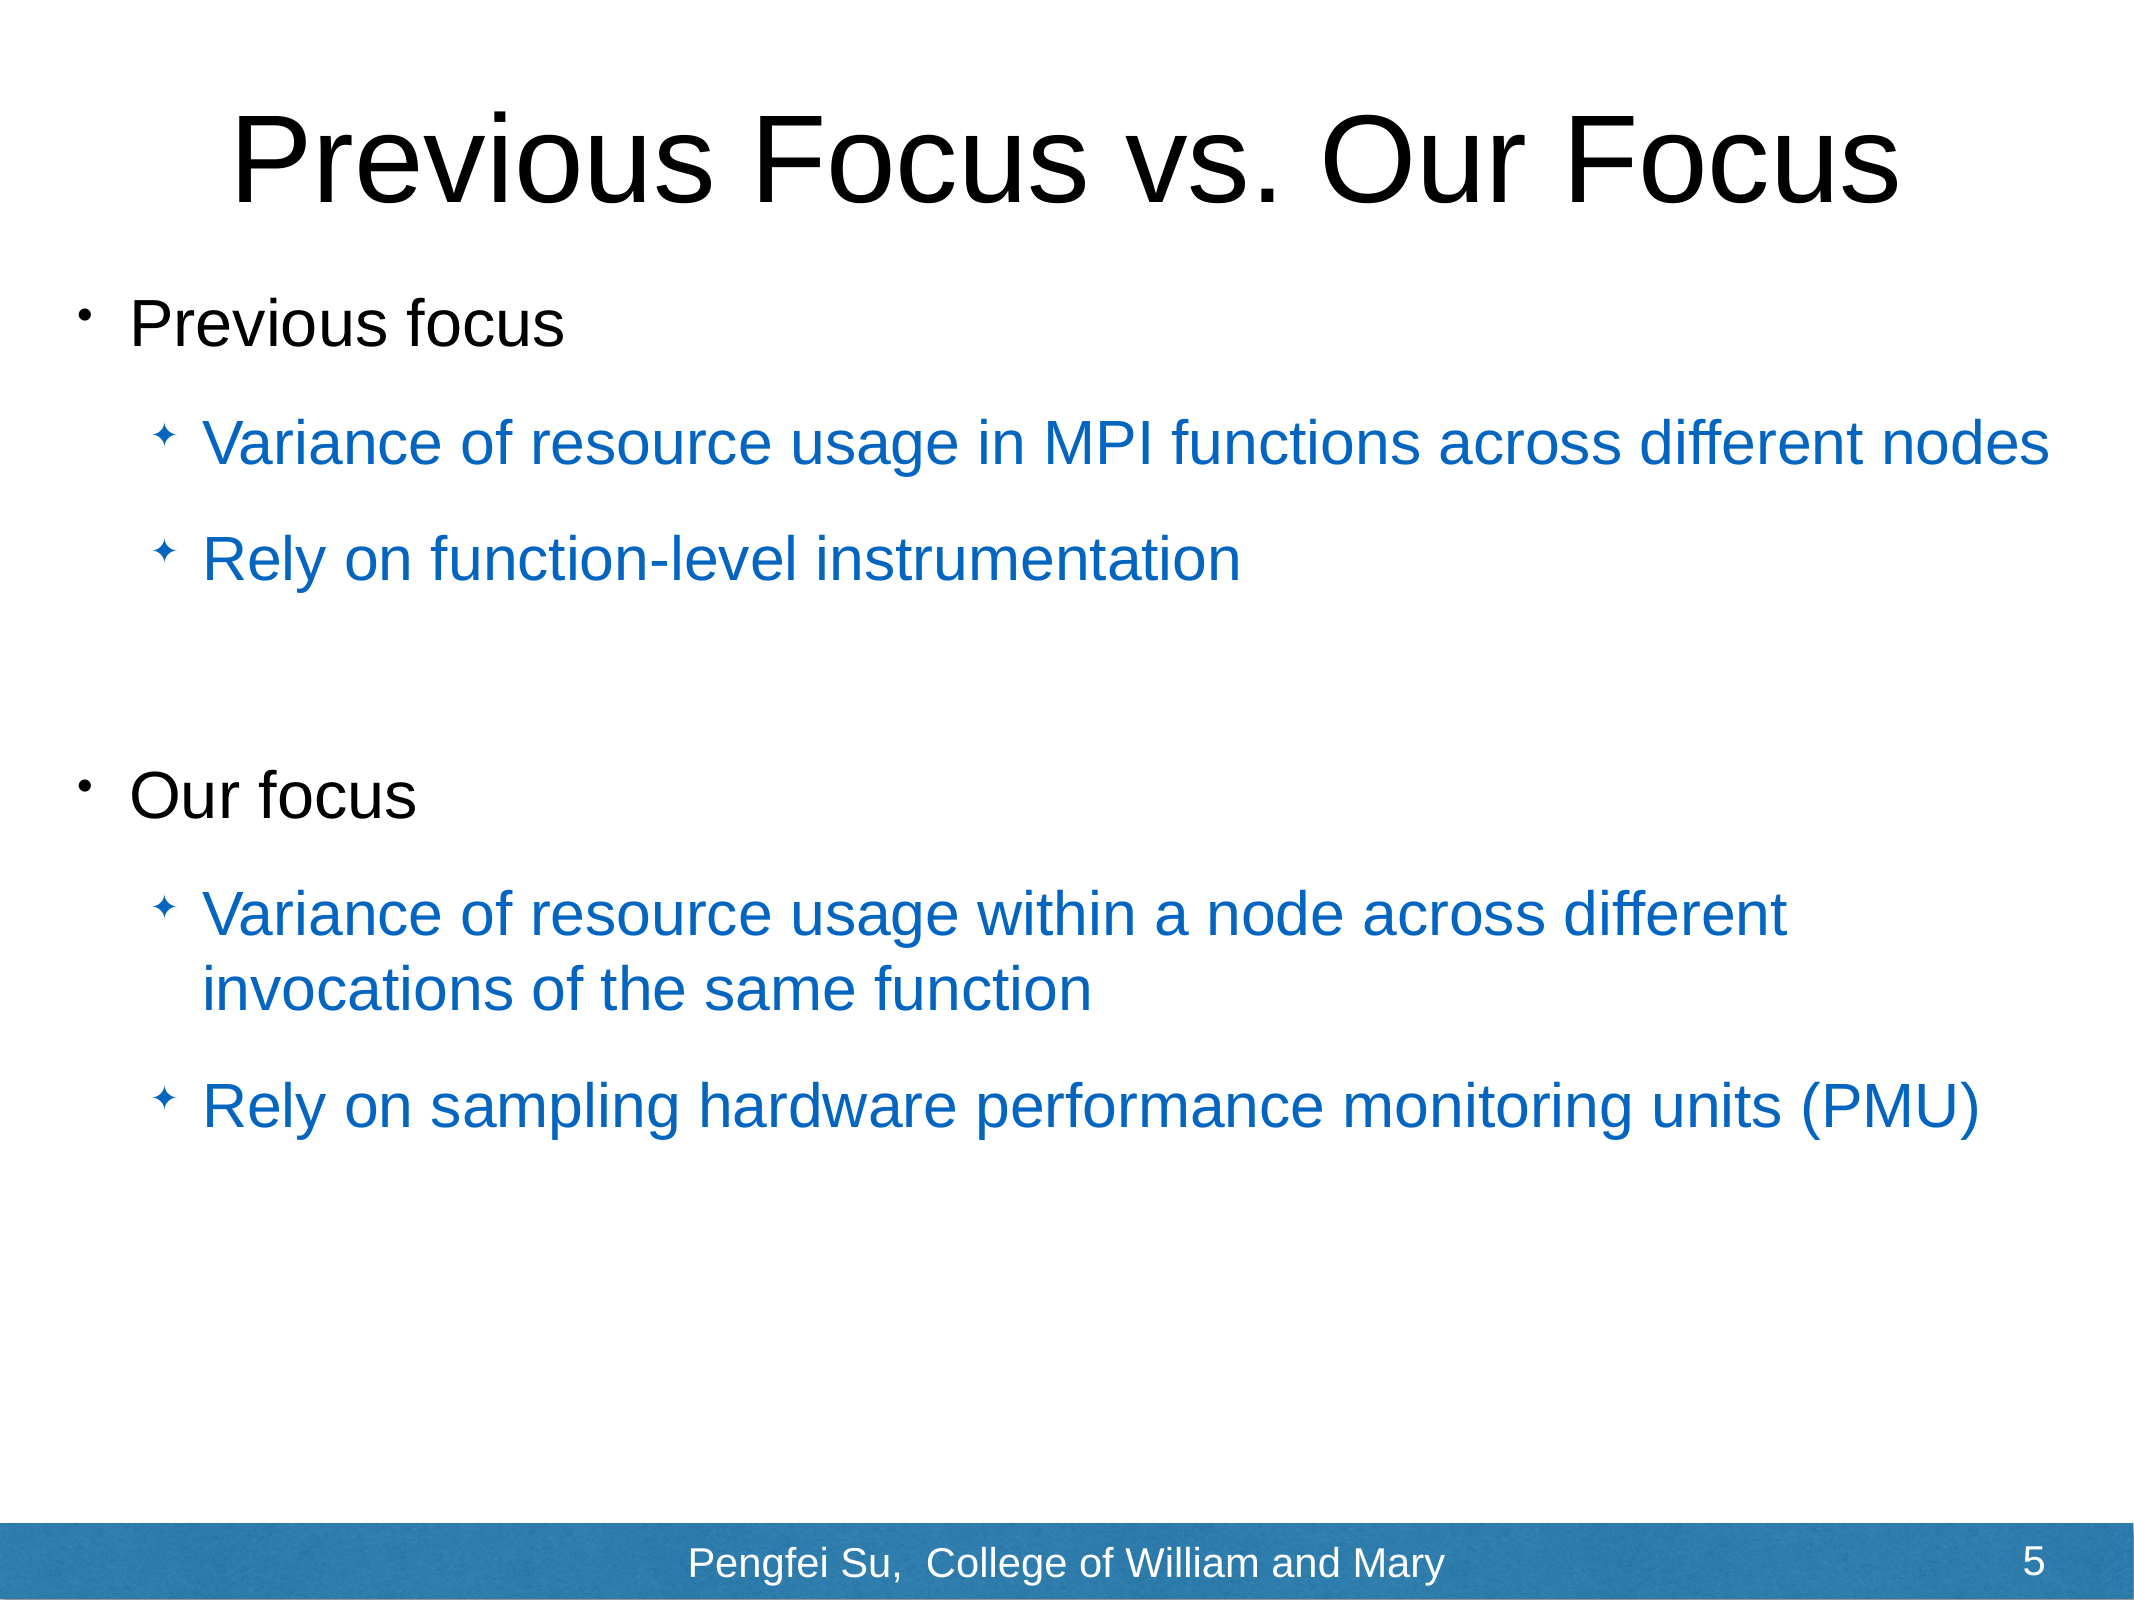

# Previous Focus vs. Our Focus
Previous focus
Variance of resource usage in MPI functions across different nodes
Rely on function-level instrumentation

Our focus
Variance of resource usage within a node across different invocations of the same function
Rely on sampling hardware performance monitoring units (PMU)

5